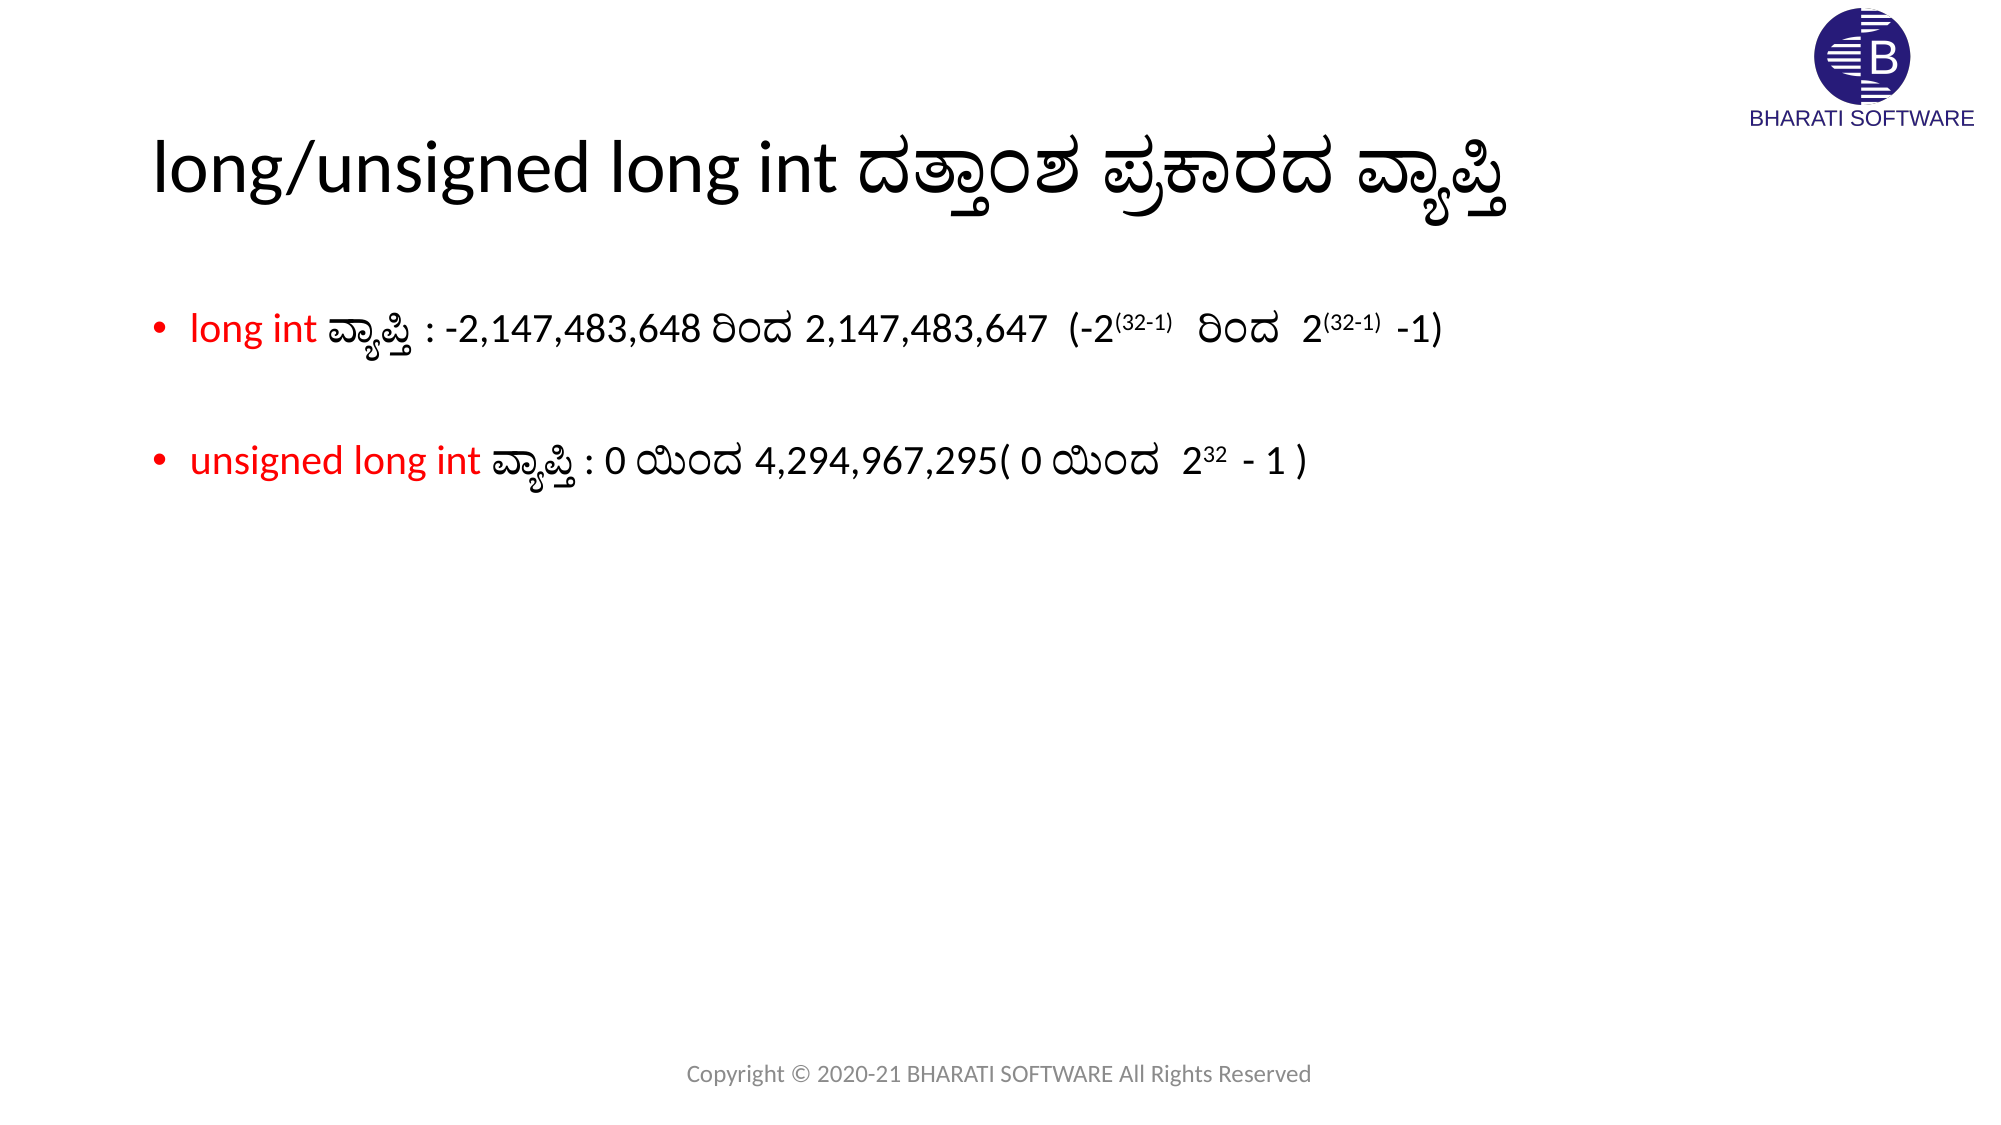

# long/unsigned long int ದತ್ತಾಂಶ ಪ್ರಕಾರದ ವ್ಯಾಪ್ತಿ
long int ವ್ಯಾಪ್ತಿ  : -2,147,483,648 ರಿಂದ 2,147,483,647  (-2(32-1)   ರಿಂದ  2(32-1)  -1)

unsigned long int ವ್ಯಾಪ್ತಿ   : 0 ಯಿಂದ 4,294,967,295( 0 ಯಿಂದ  232  - 1 )

Copyright © 2020-21 BHARATI SOFTWARE All Rights Reserved